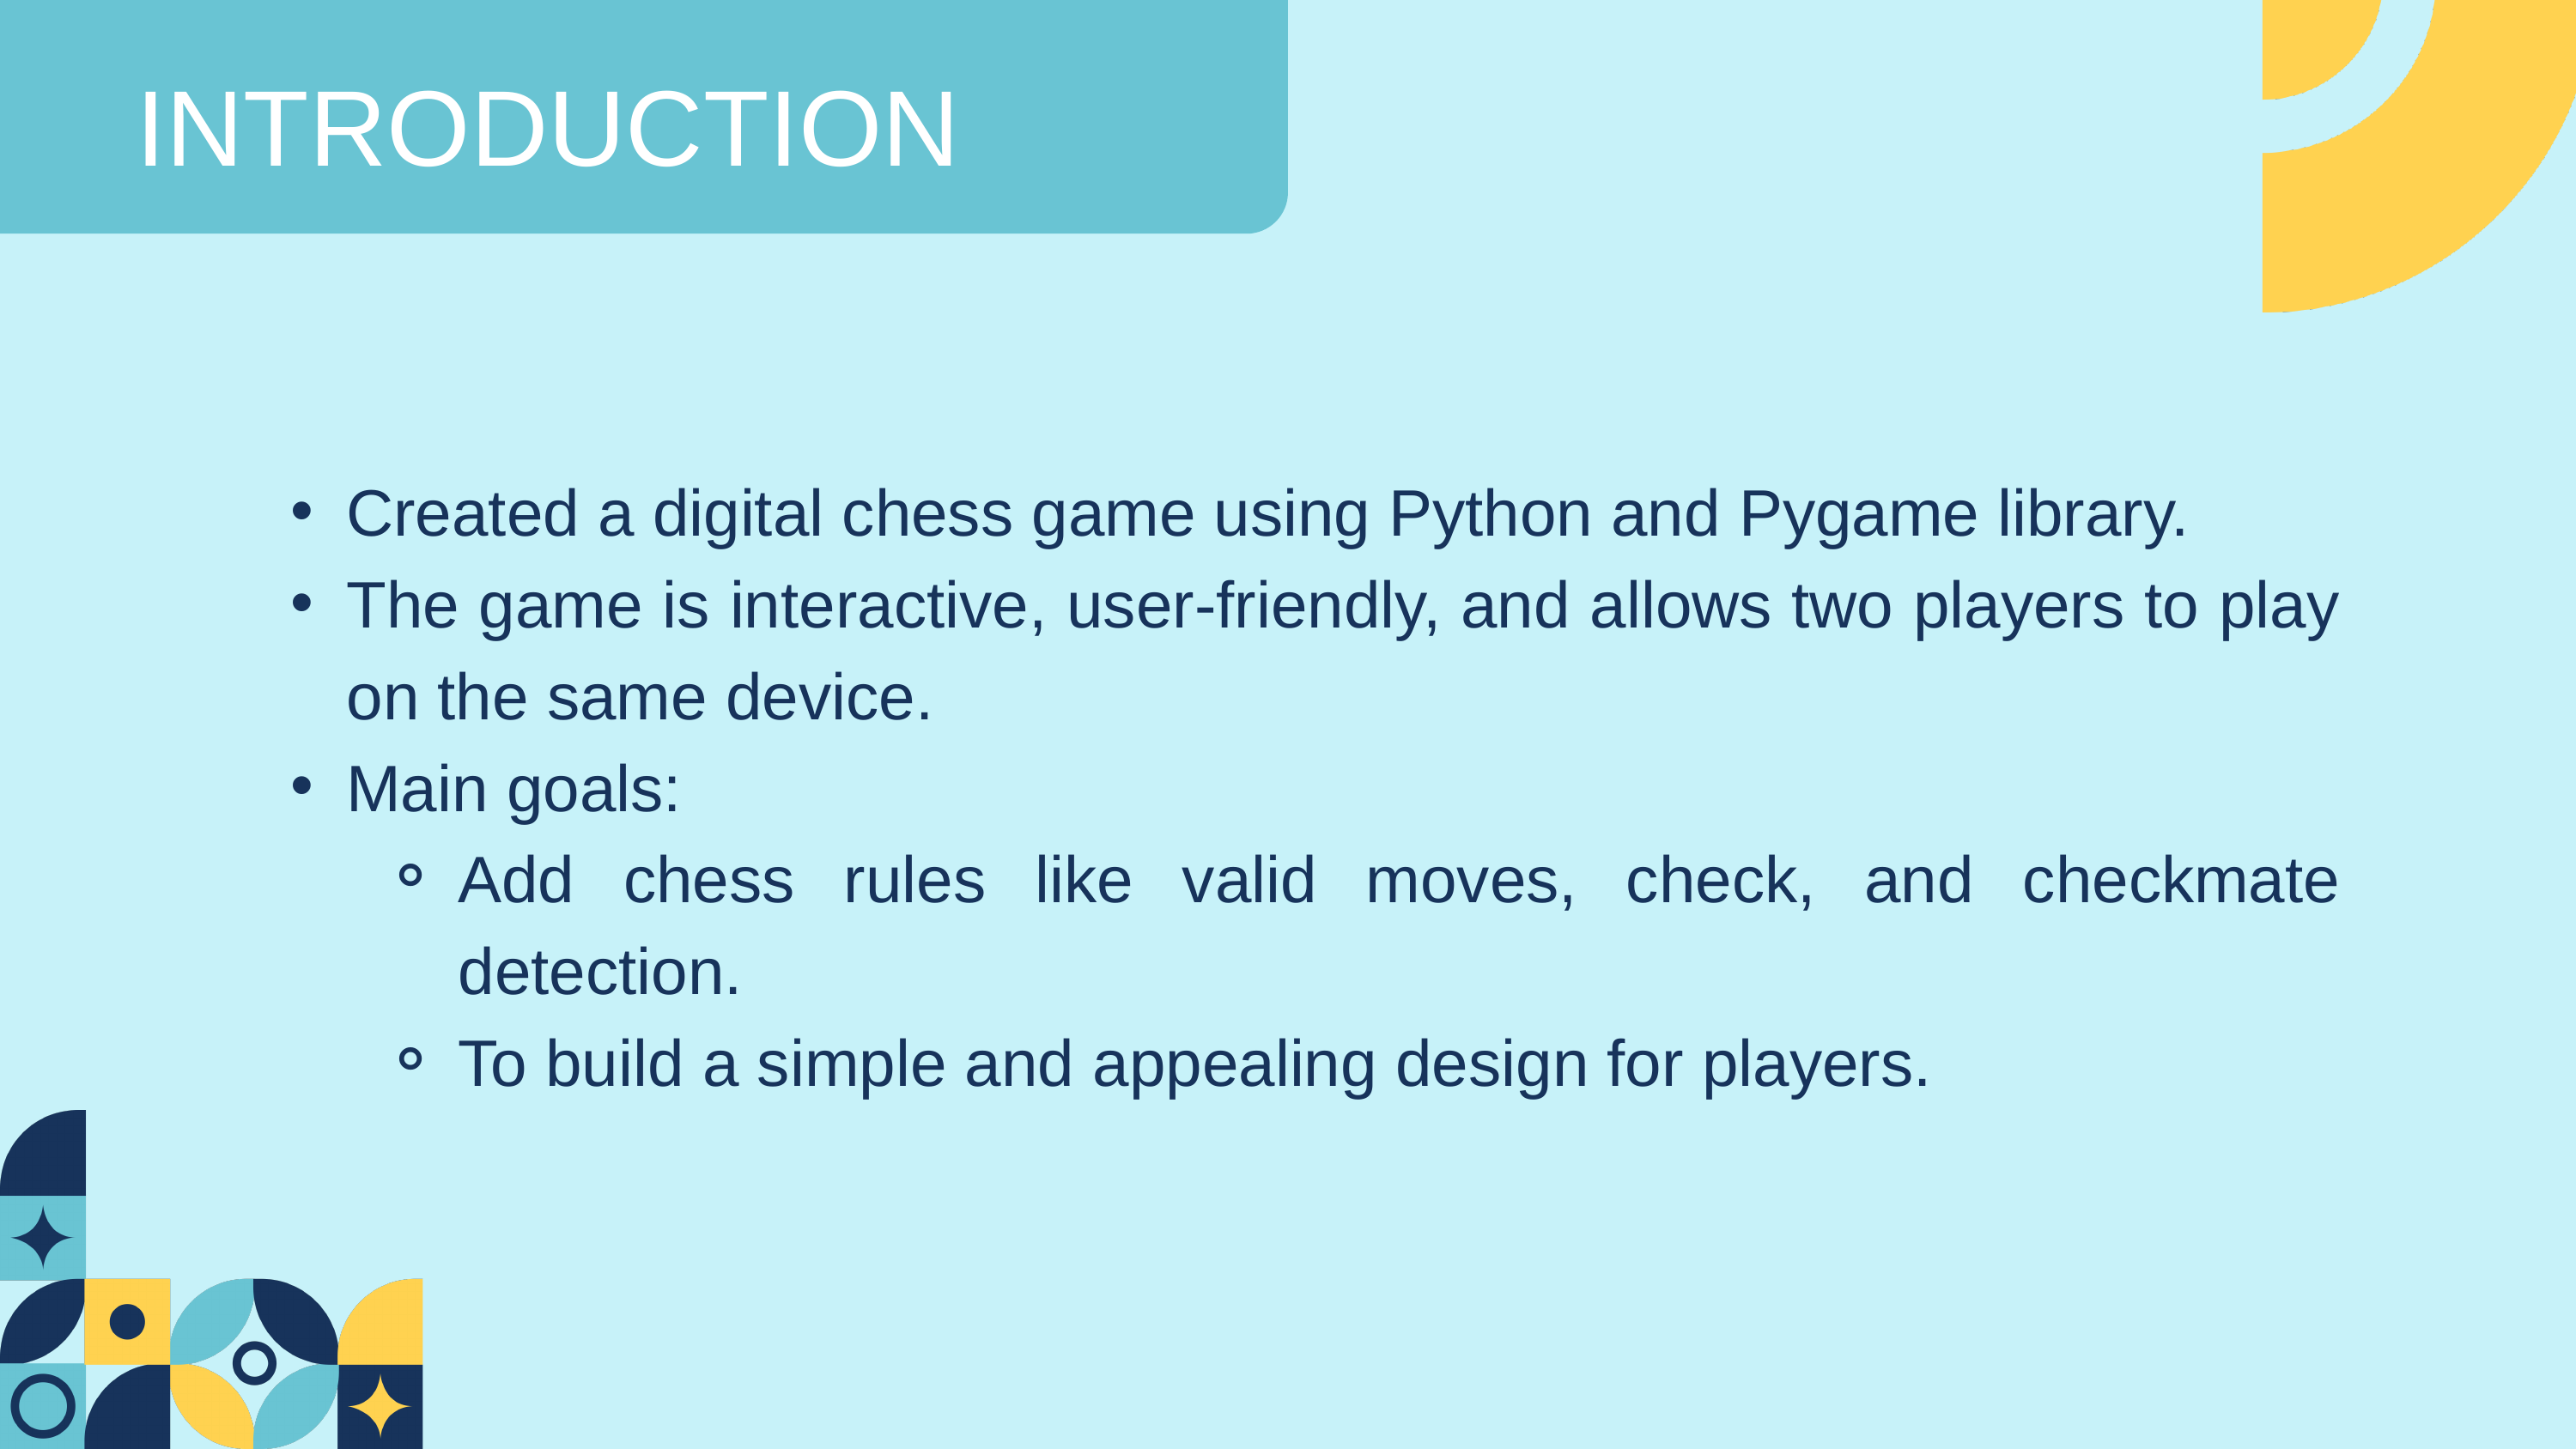

INTRODUCTION
Created a digital chess game using Python and Pygame library.
The game is interactive, user-friendly, and allows two players to play on the same device.
Main goals:
Add chess rules like valid moves, check, and checkmate detection.
To build a simple and appealing design for players.